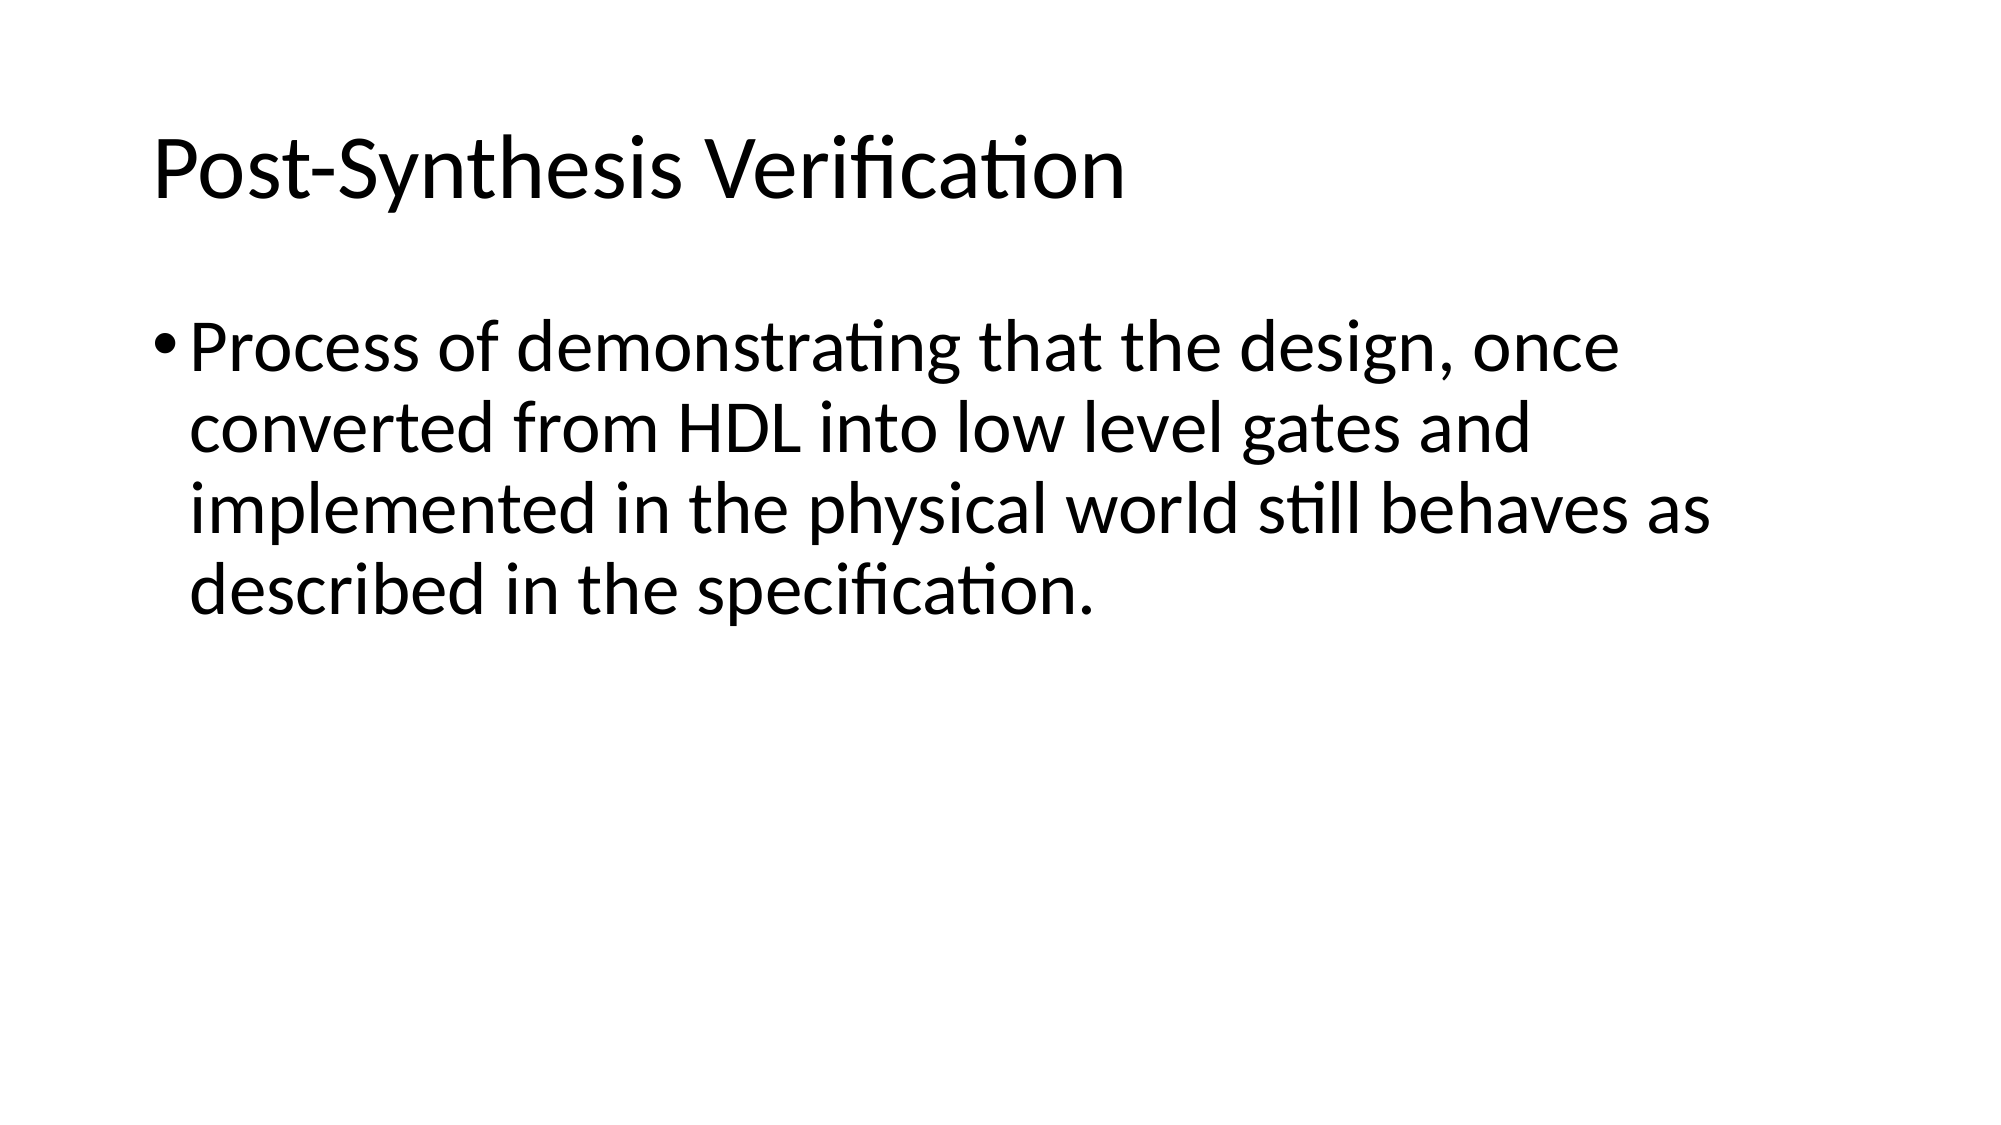

# Post-Synthesis Verification
Process of demonstrating that the design, once converted from HDL into low level gates and implemented in the physical world still behaves as described in the specification.